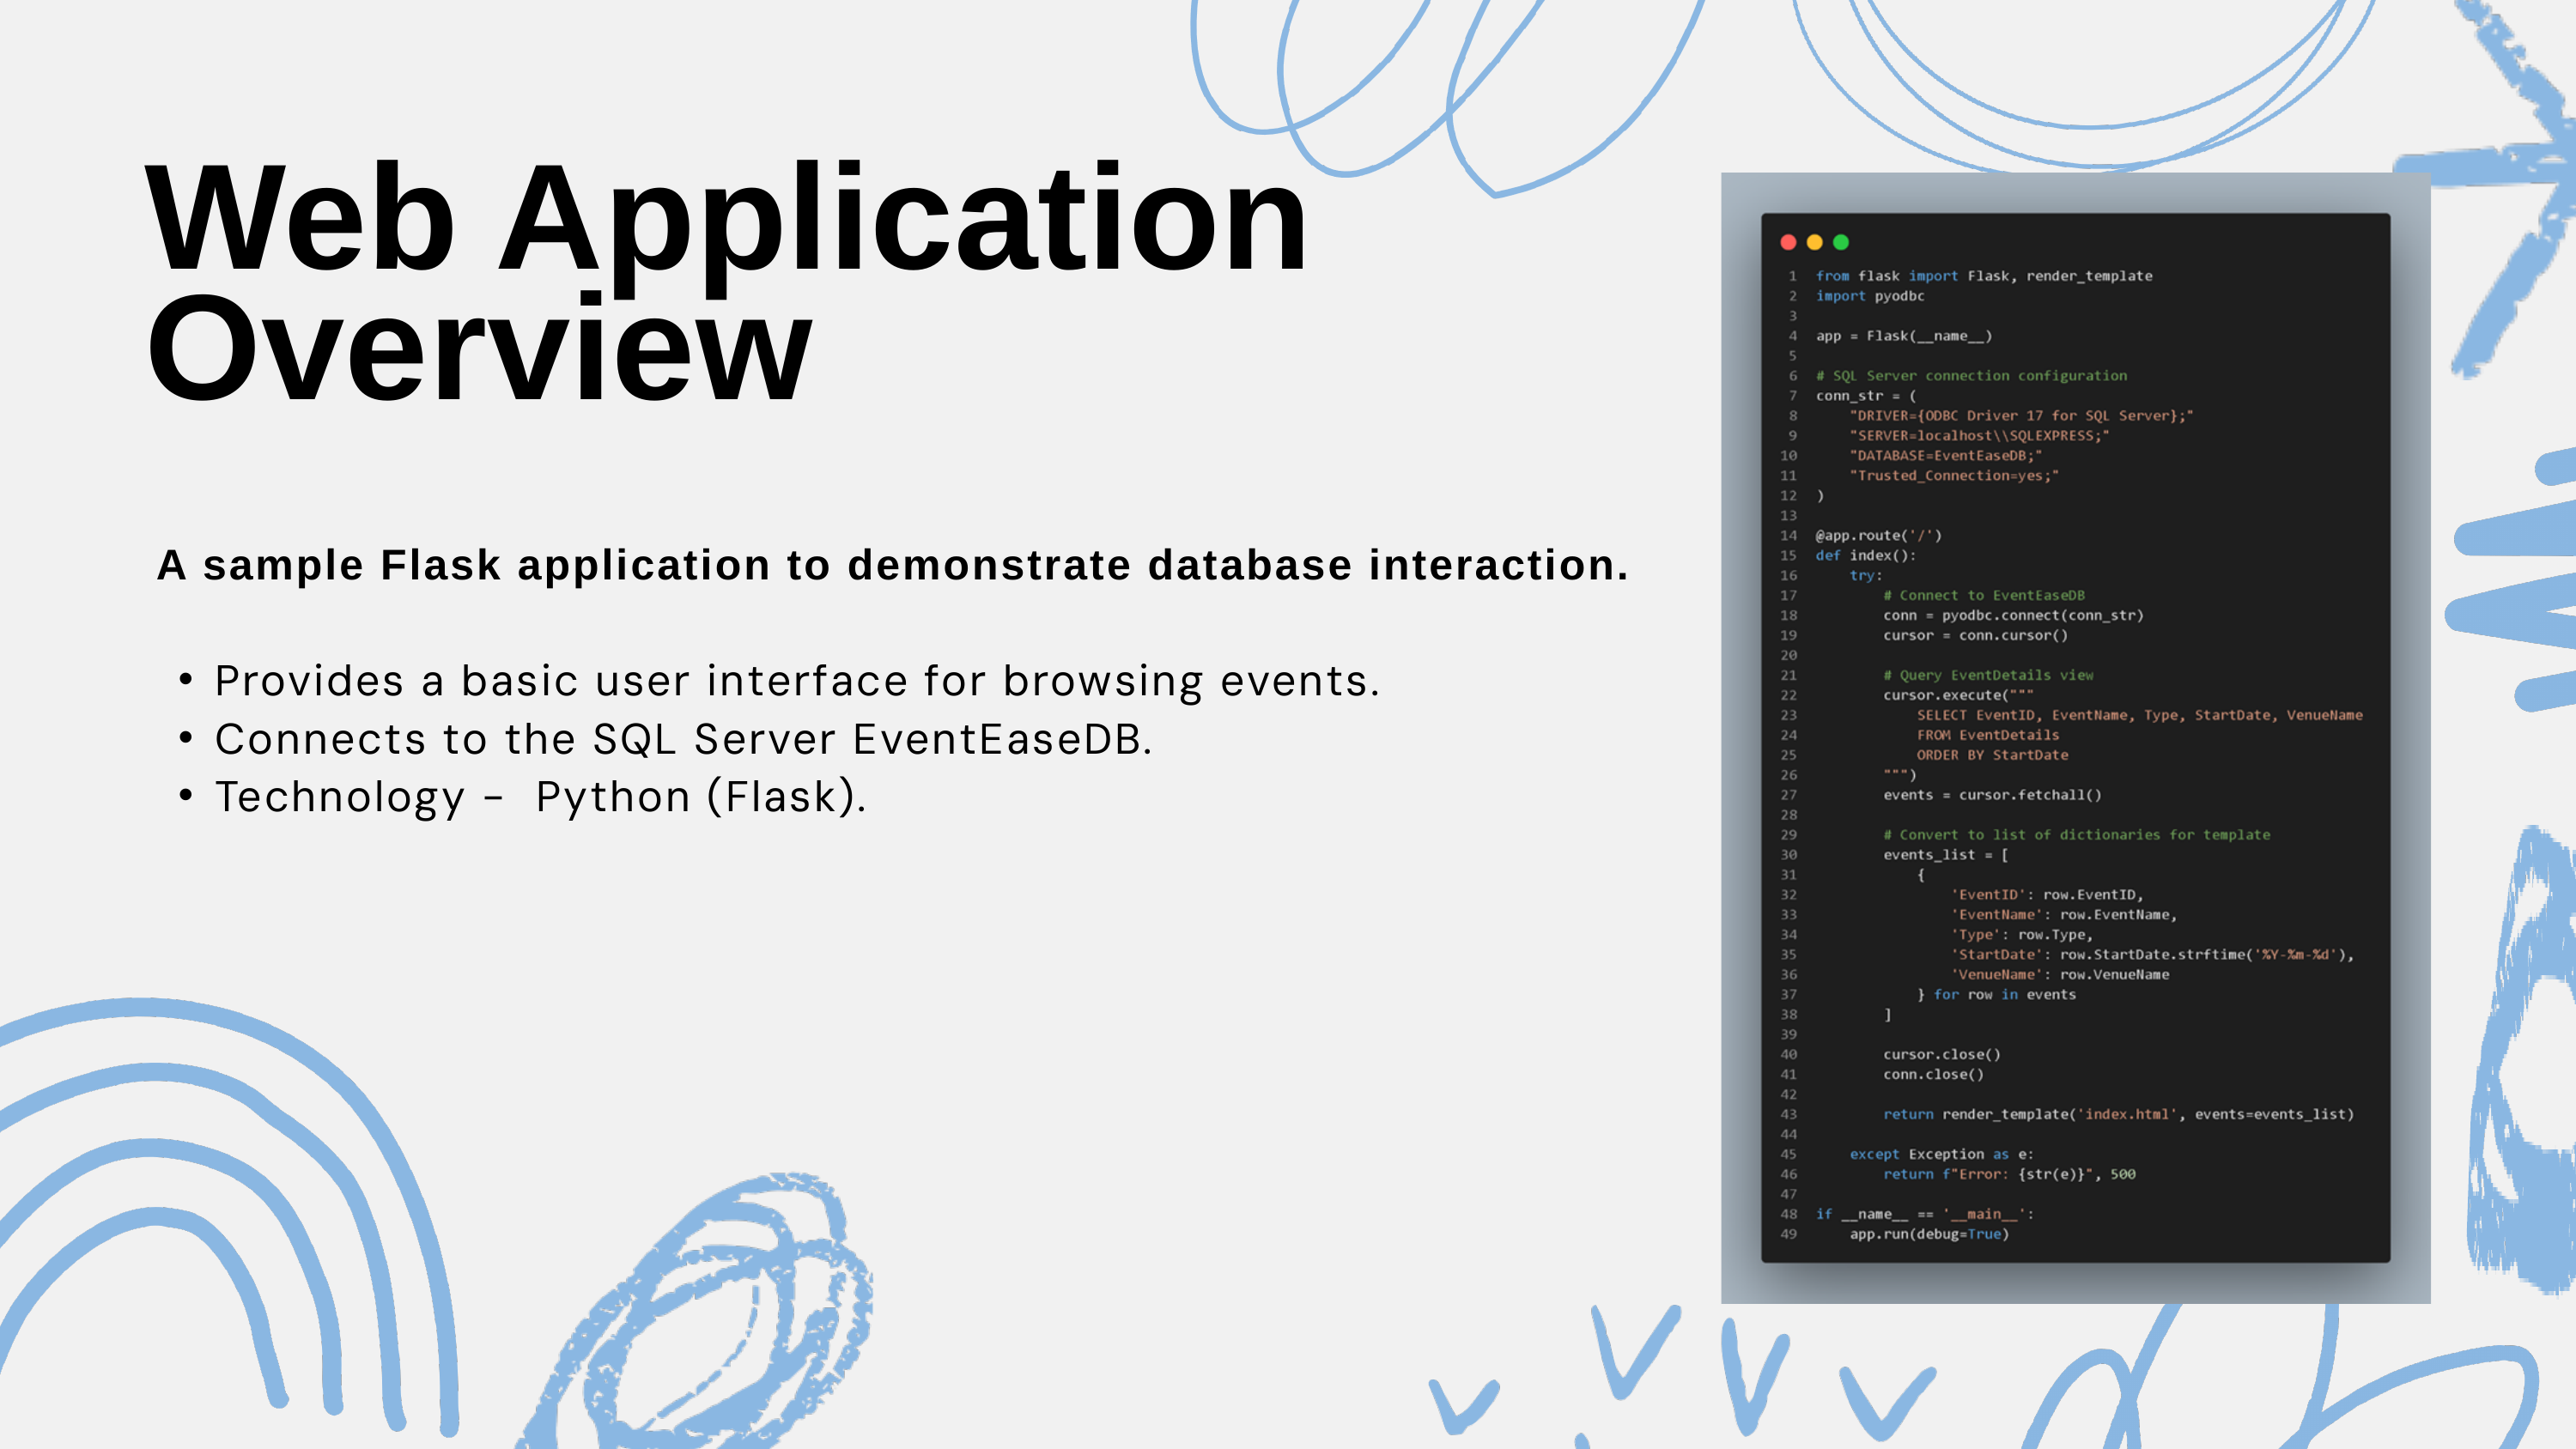

Web Application
Overview

 A sample Flask application to demonstrate database interaction.

Provides a basic user interface for browsing events.
Connects to the SQL Server EventEaseDB.
Technology -  Python (Flask).